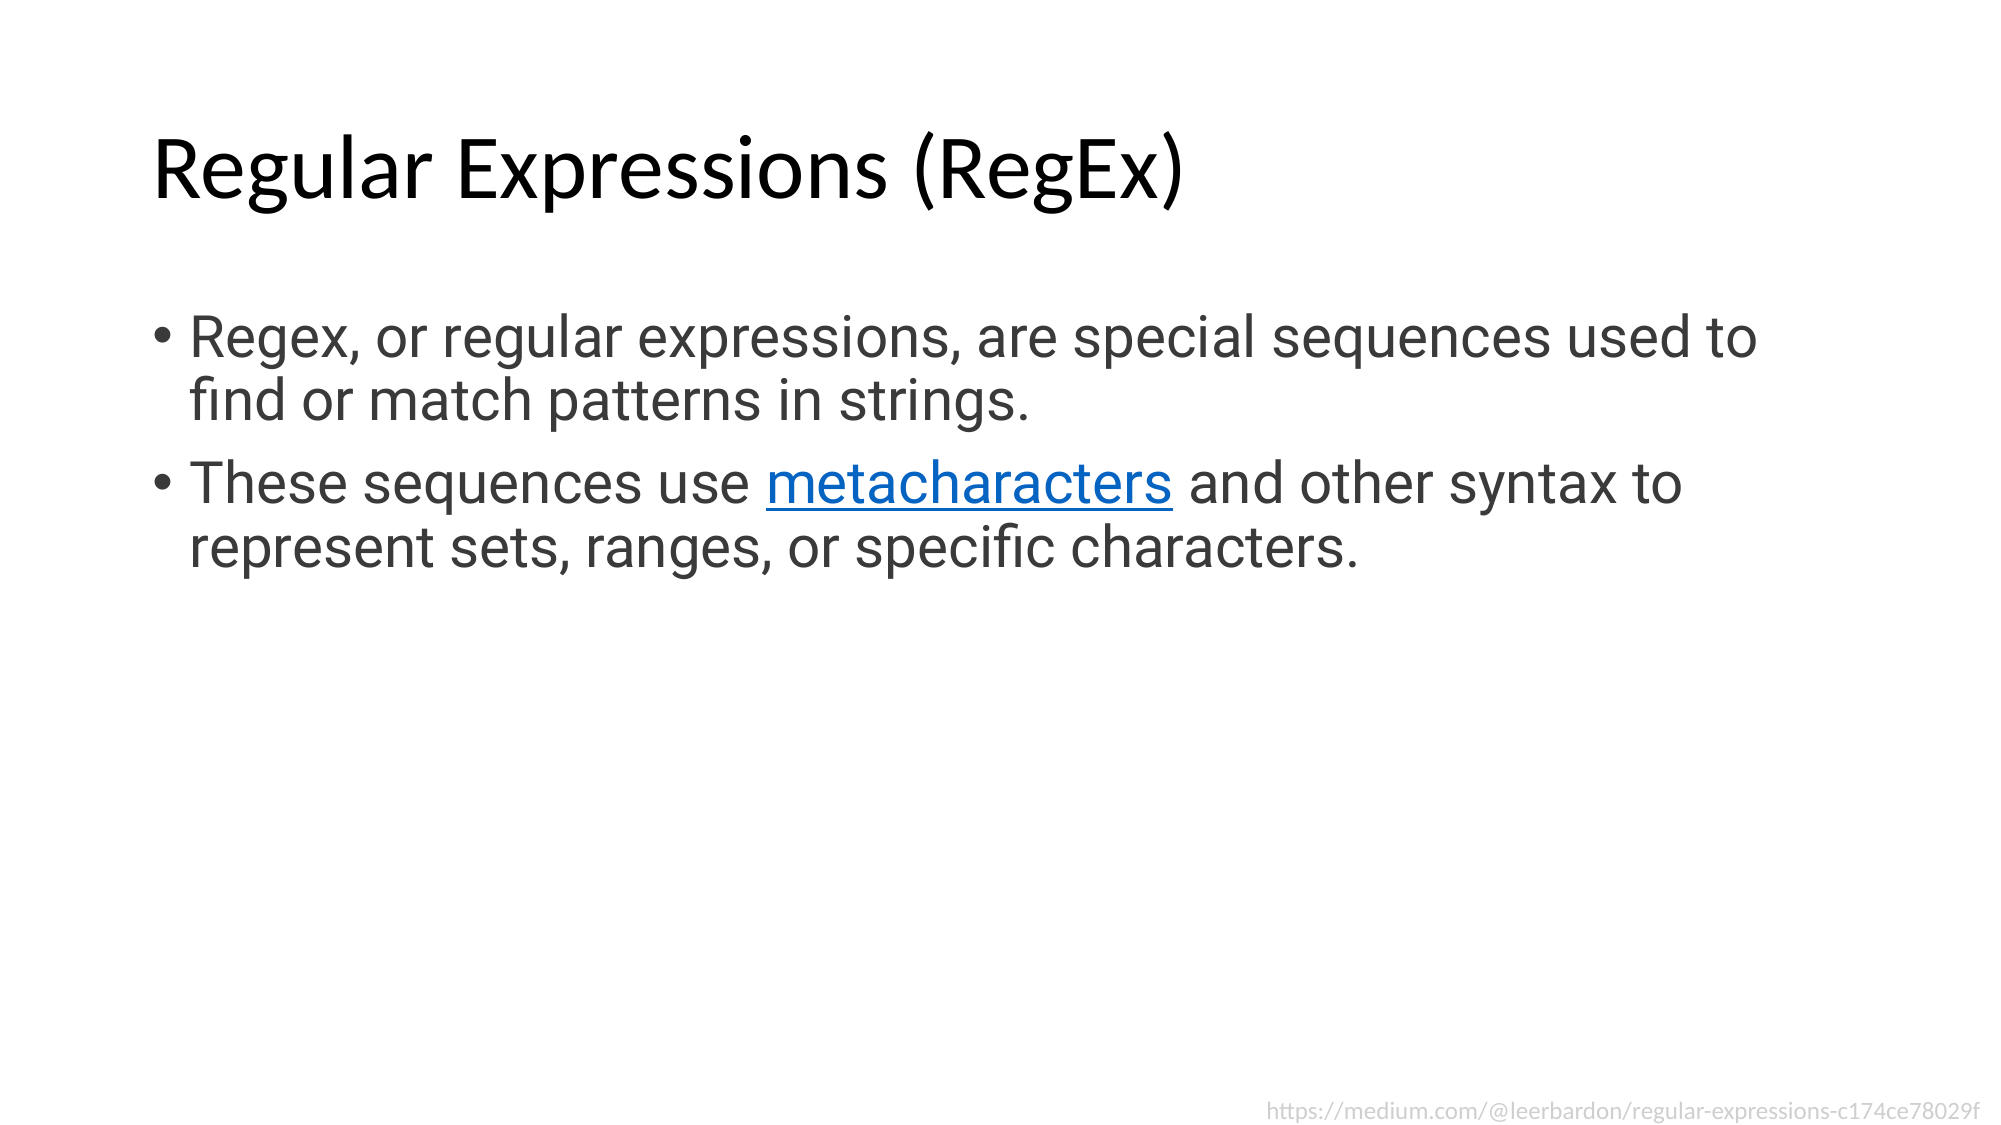

# Regular Expressions (RegEx)
Regex, or regular expressions, are special sequences used to find or match patterns in strings.
These sequences use metacharacters and other syntax to represent sets, ranges, or specific characters.
https://medium.com/@leerbardon/regular-expressions-c174ce78029f